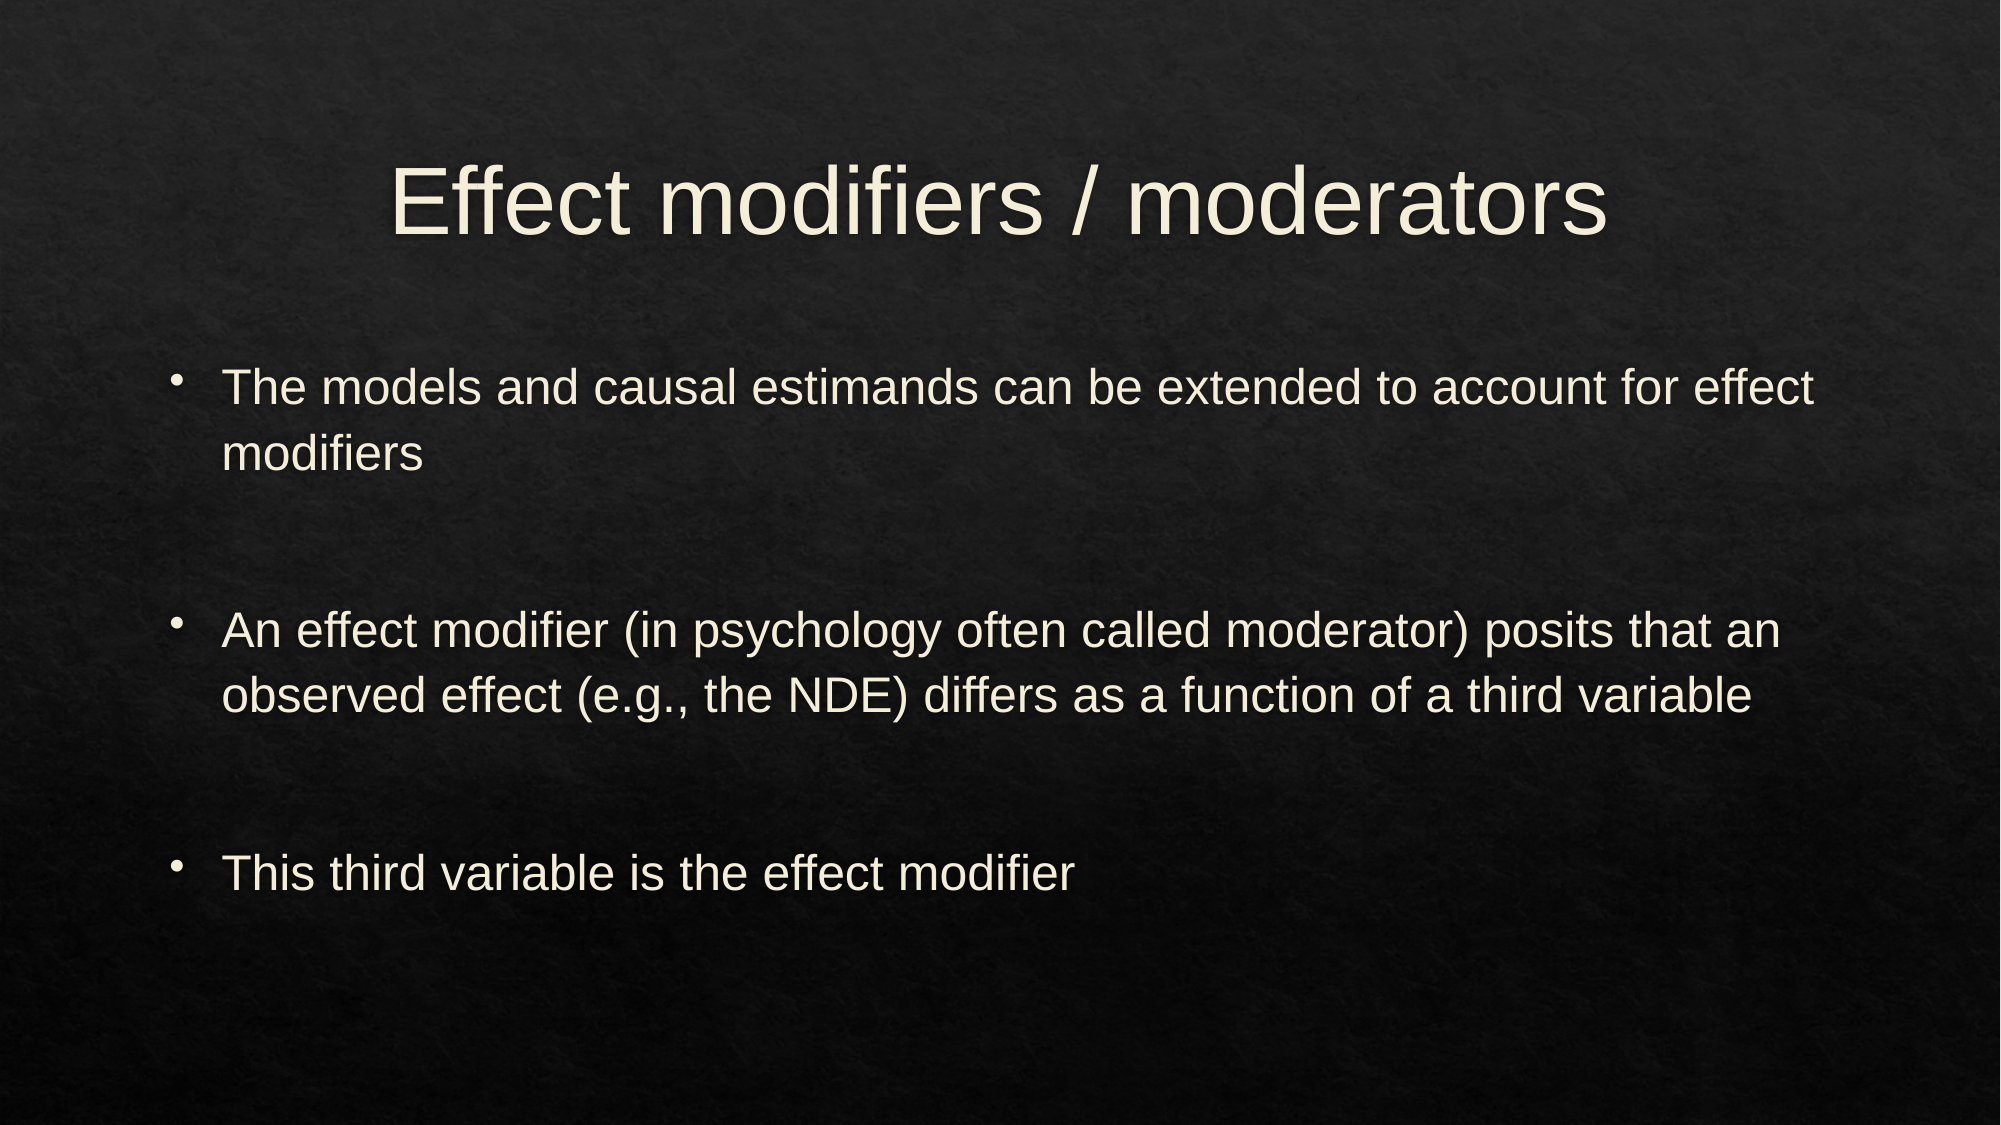

# Effect modifiers / moderators
The models and causal estimands can be extended to account for effect modifiers

An effect modifier (in psychology often called moderator) posits that an observed effect (e.g., the NDE) differs as a function of a third variable

This third variable is the effect modifier